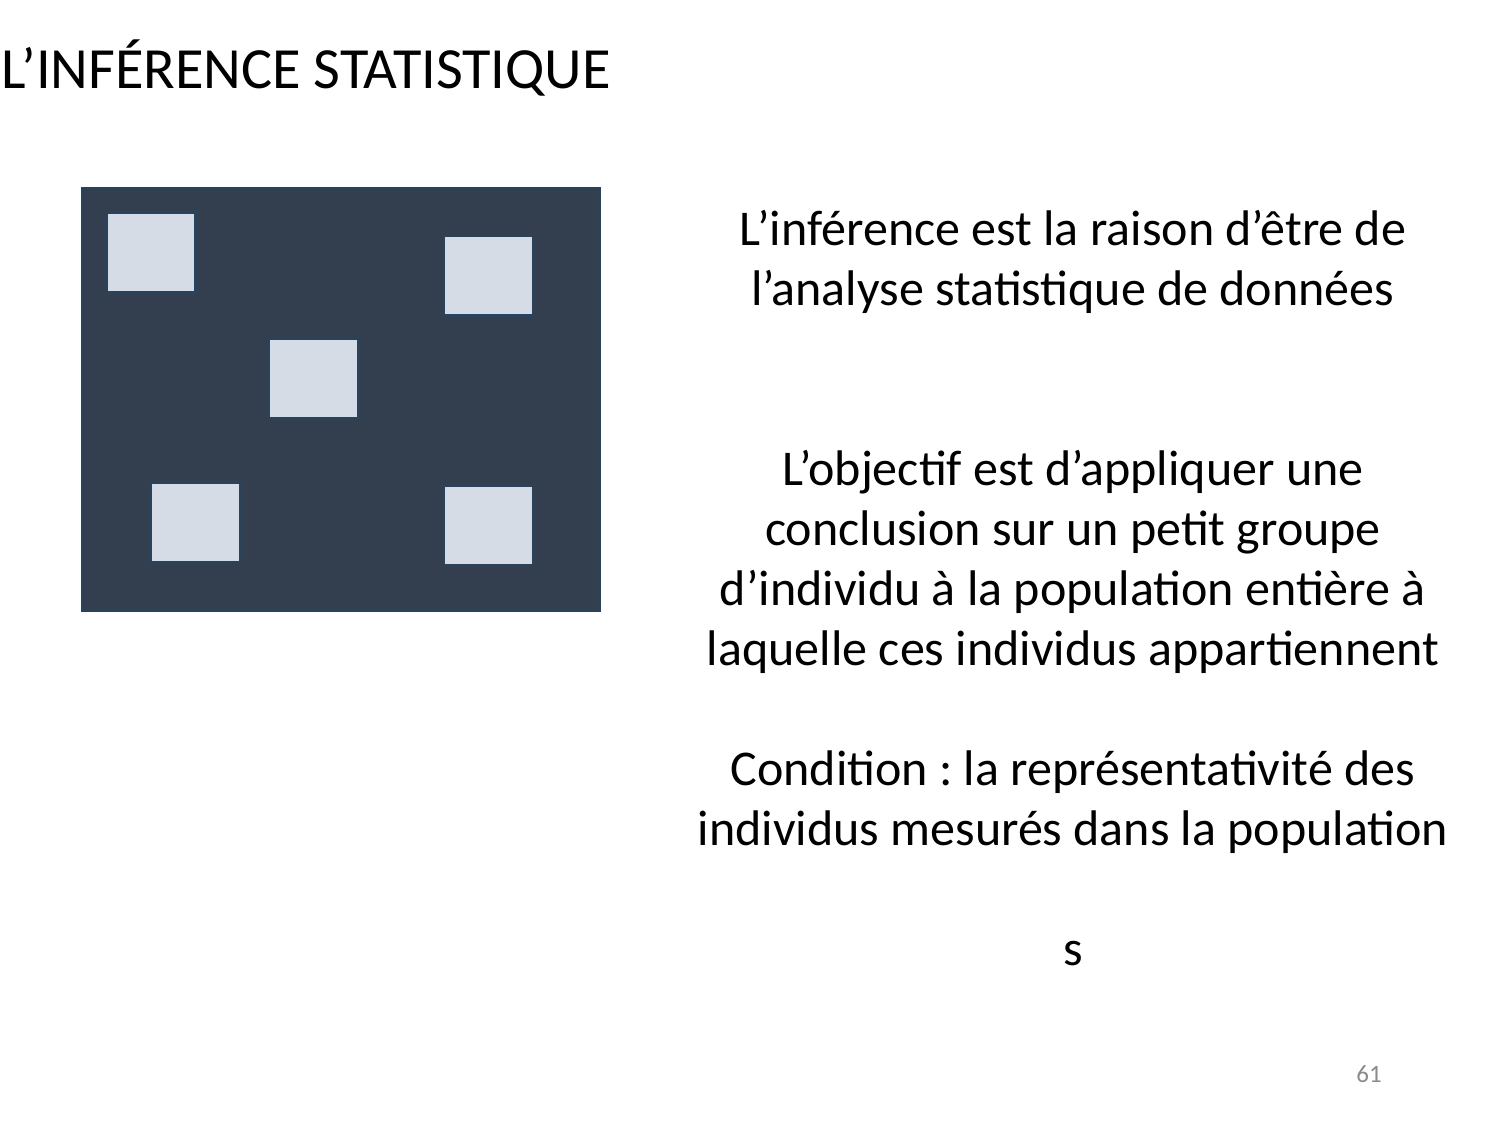

L’inférence statistique

L’inférence est la raison d’être de l’analyse statistique de données

L’objectif est d’appliquer une conclusion sur un petit groupe d’individu à la population entière à laquelle ces individus appartiennent

Condition : la représentativité des individus mesurés dans la population

s

61